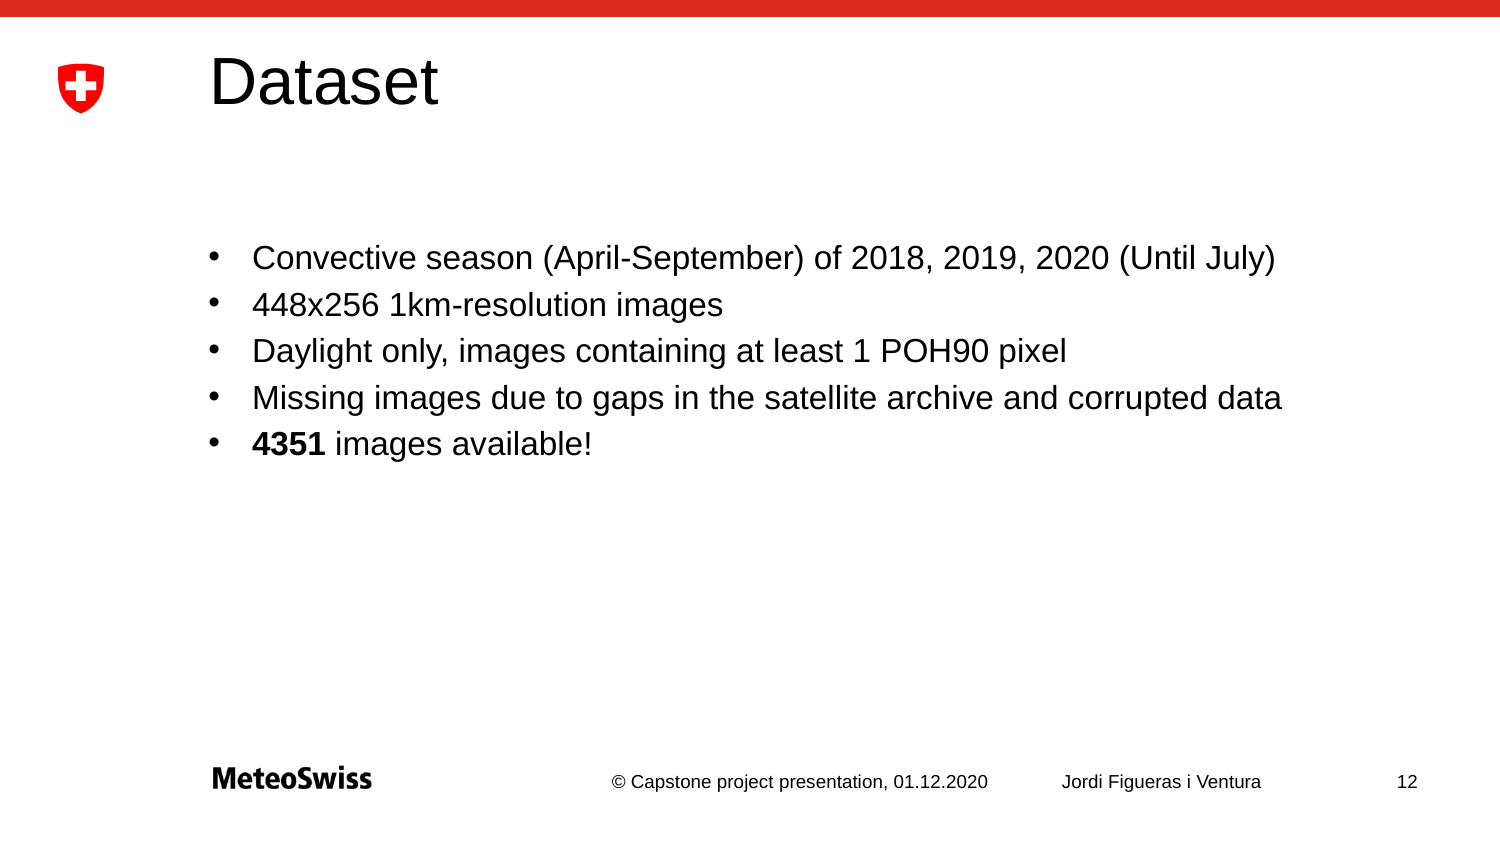

# Dataset
Convective season (April-September) of 2018, 2019, 2020 (Until July)
448x256 1km-resolution images
Daylight only, images containing at least 1 POH90 pixel
Missing images due to gaps in the satellite archive and corrupted data
4351 images available!